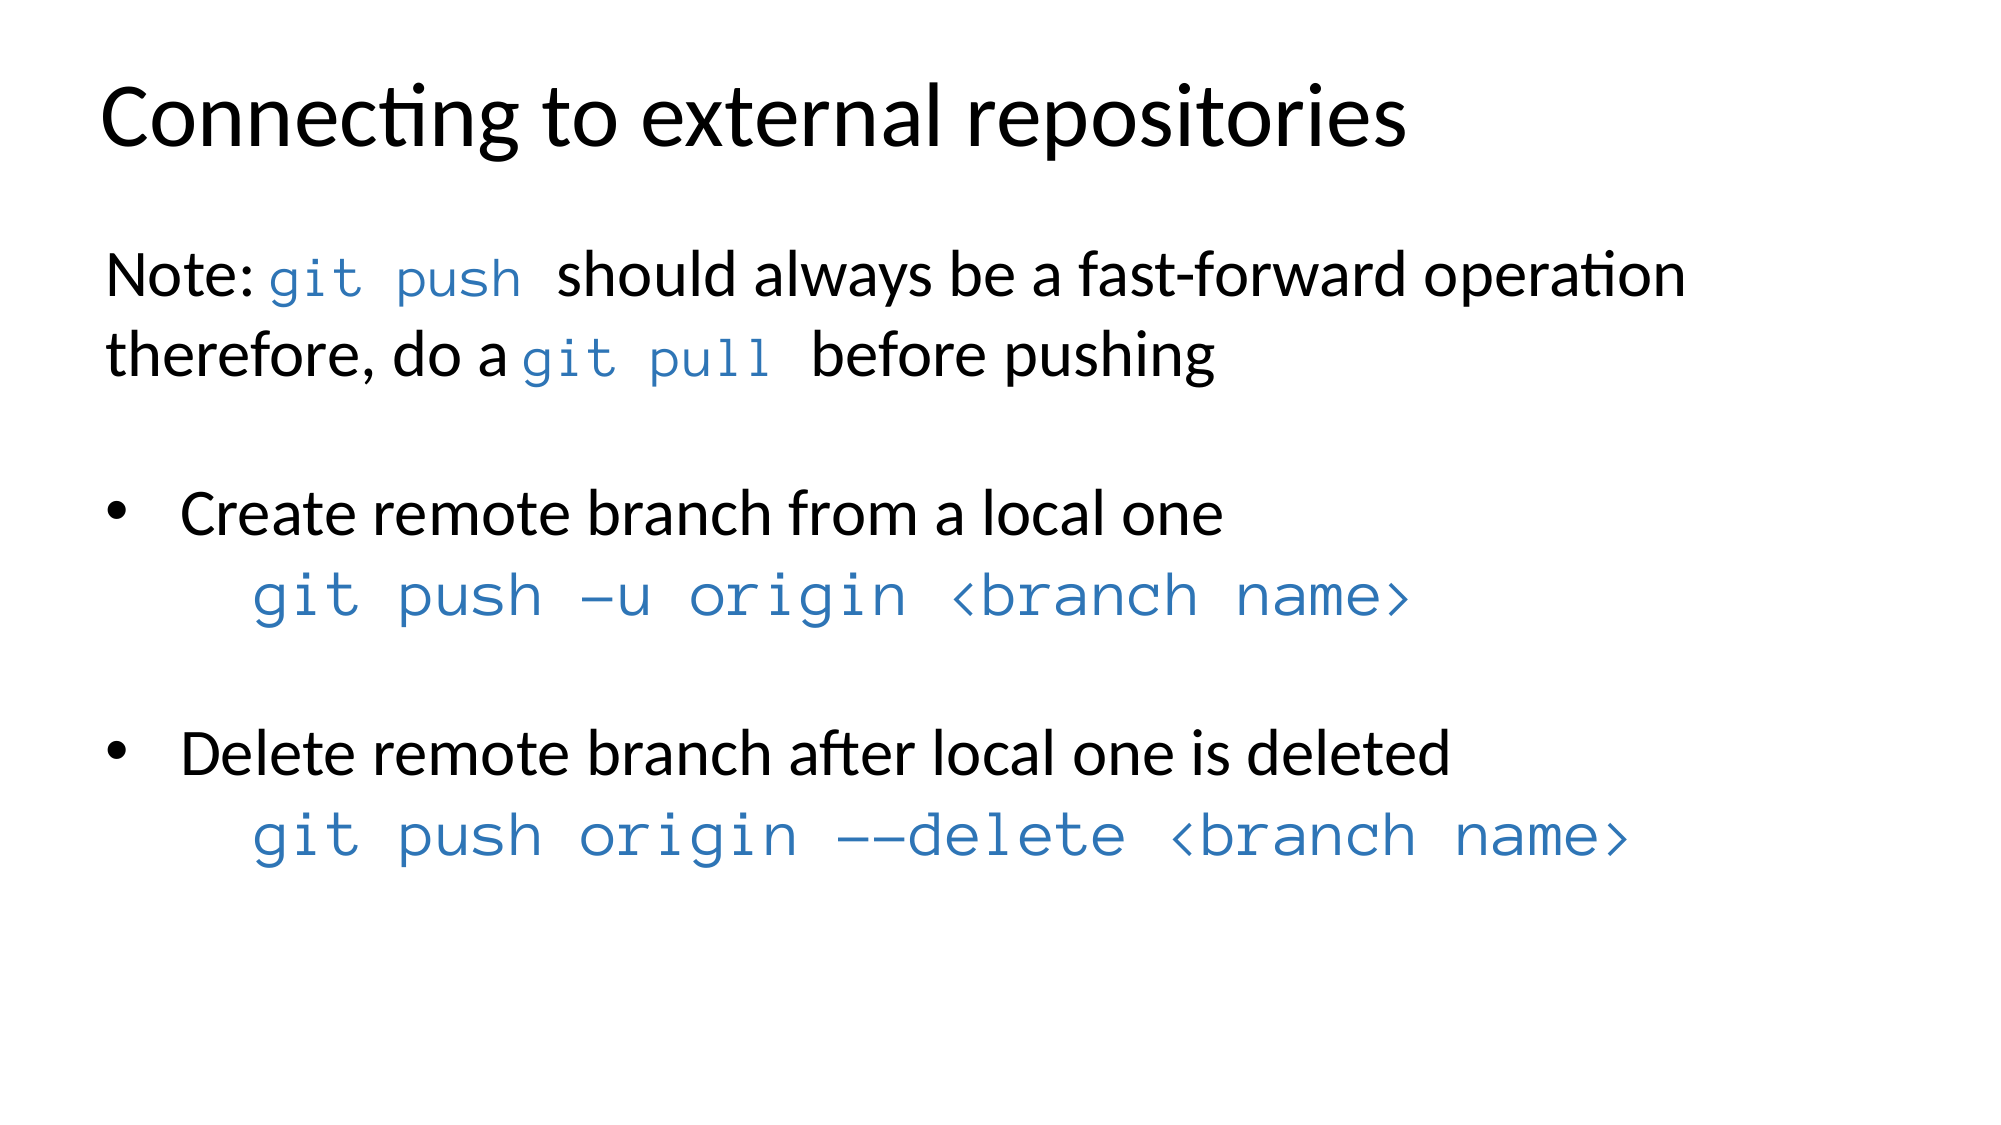

Connecting to external repositories

Note: git push should always be a fast-forward operation
therefore, do a git pull before pushing

Create remote branch from a local one
	git push -u origin <branch name>

Delete remote branch after local one is deleted
	git push origin --delete <branch name>